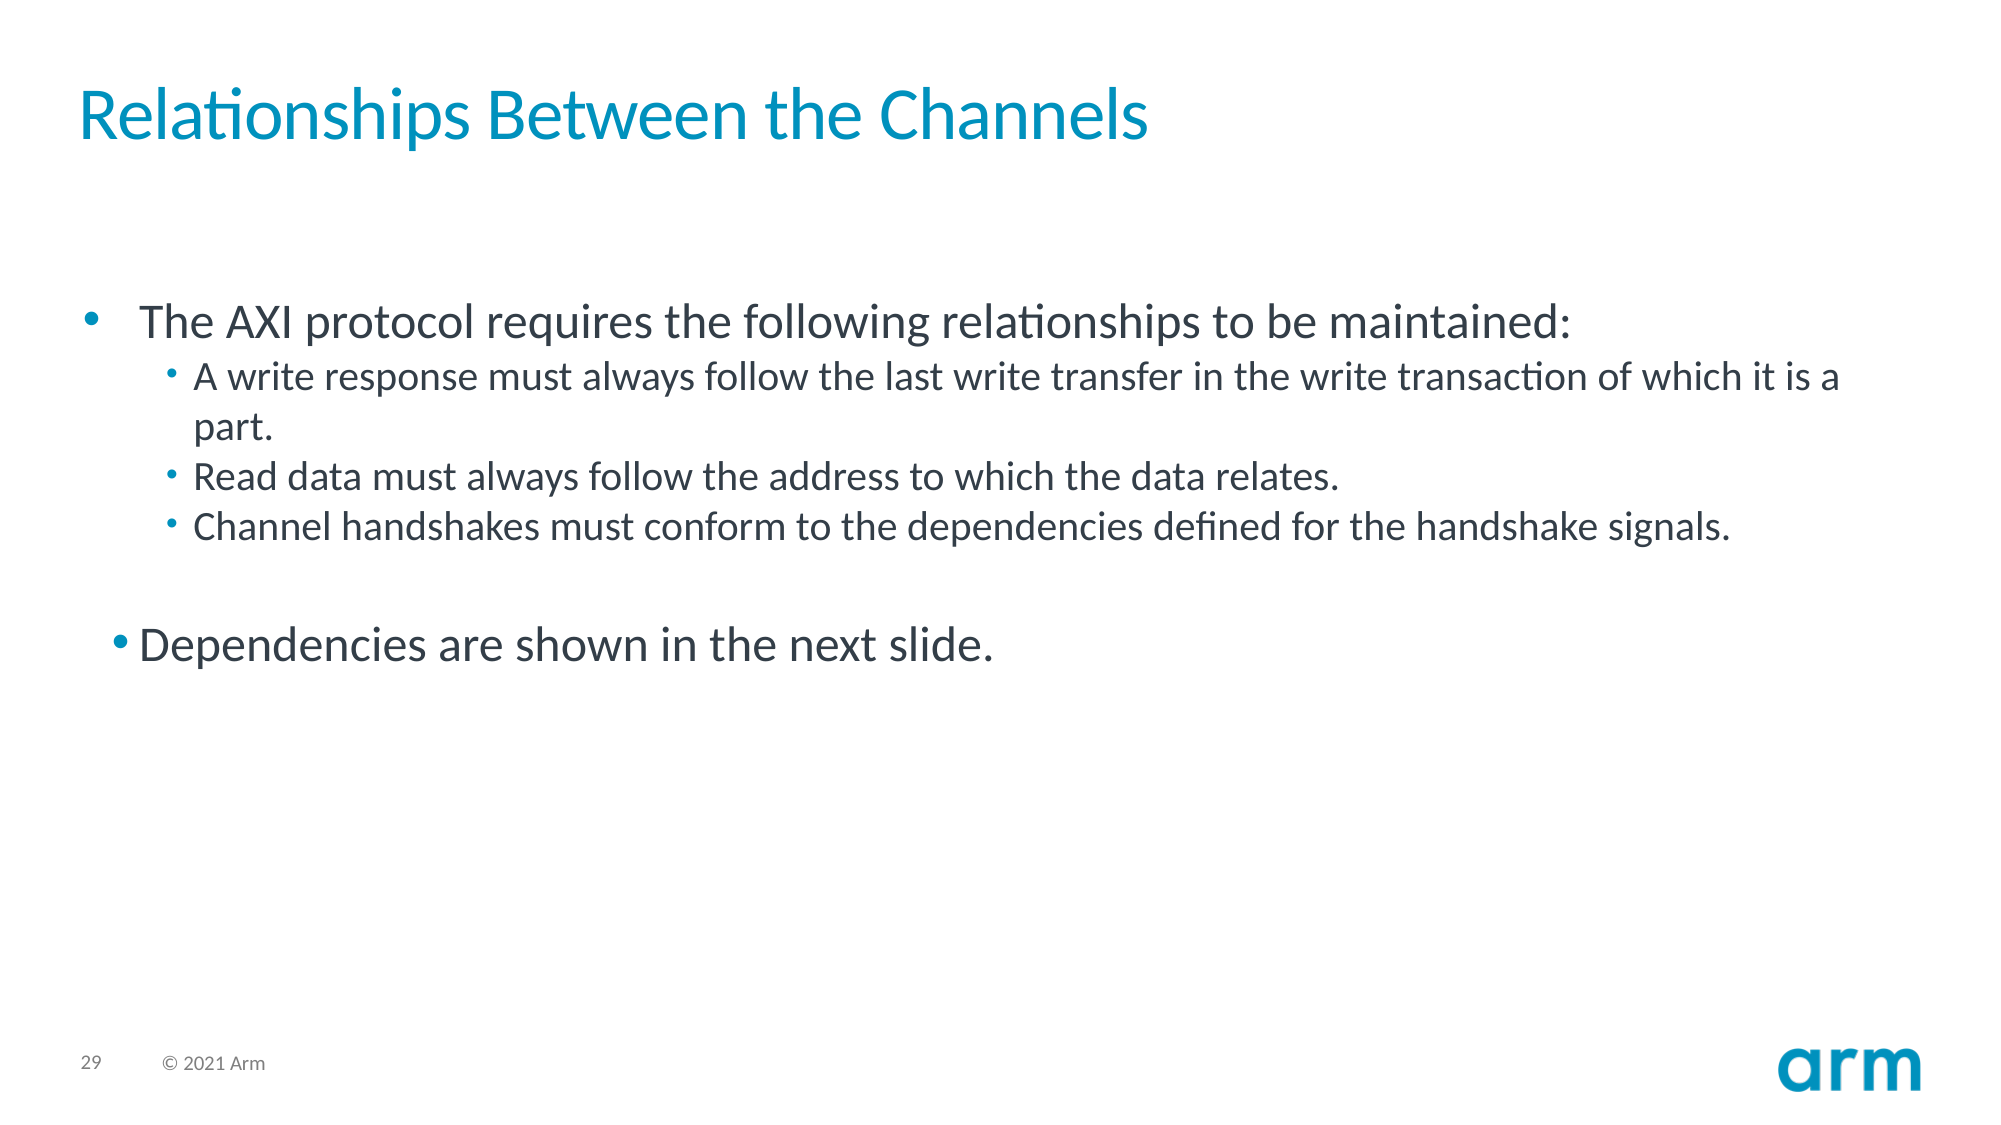

# Relationships Between the Channels
The AXI protocol requires the following relationships to be maintained:
A write response must always follow the last write transfer in the write transaction of which it is a part.
Read data must always follow the address to which the data relates.
Channel handshakes must conform to the dependencies defined for the handshake signals.

Dependencies are shown in the next slide.